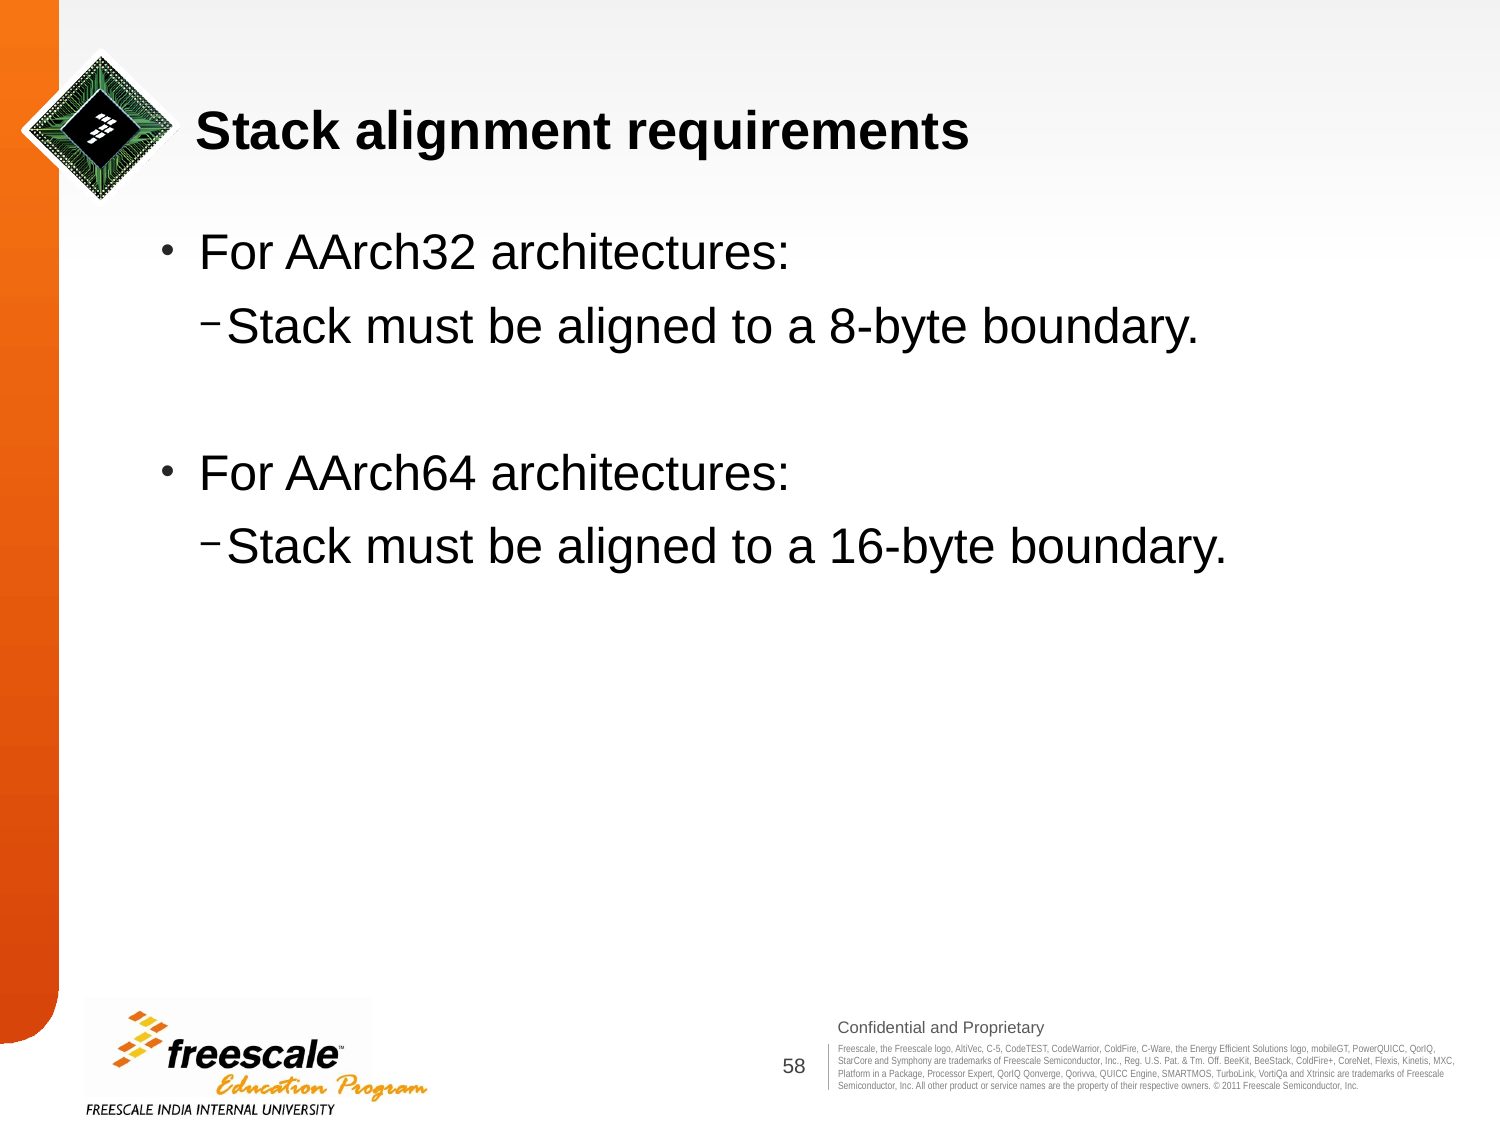

# Stack alignment requirements
For AArch32 architectures:
Stack must be aligned to a 8-byte boundary.

For AArch64 architectures:
Stack must be aligned to a 16-byte boundary.